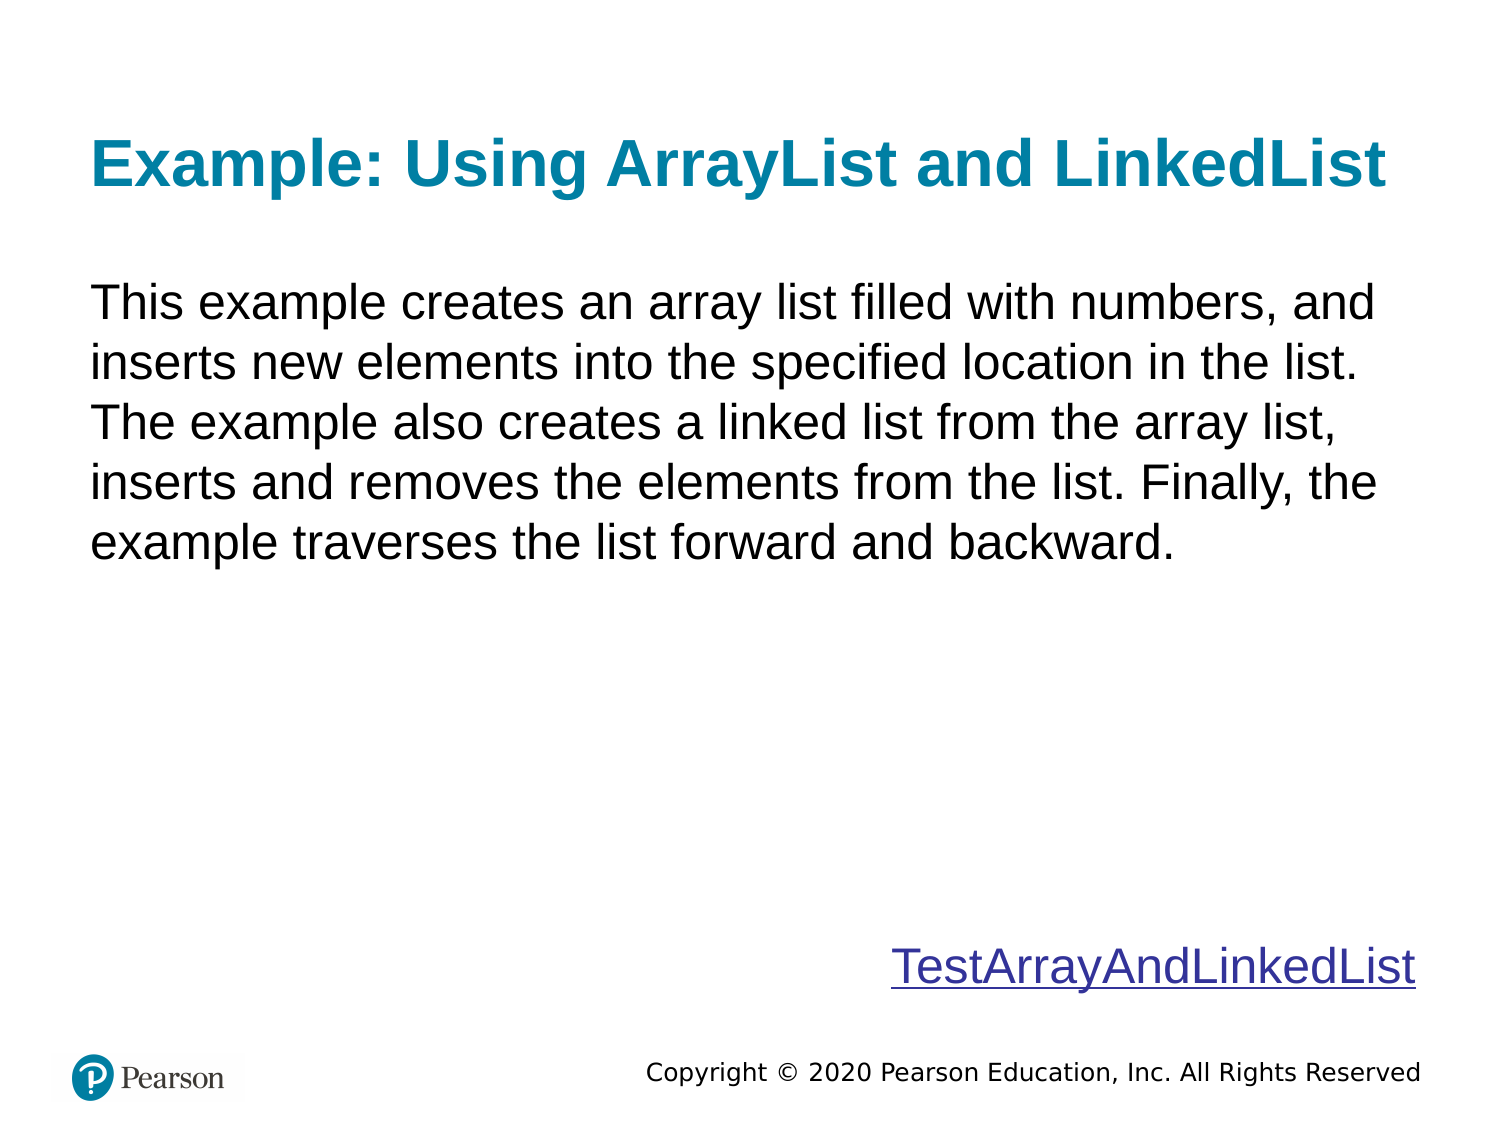

# Example: Using ArrayList and LinkedList
This example creates an array list filled with numbers, and inserts new elements into the specified location in the list. The example also creates a linked list from the array list, inserts and removes the elements from the list. Finally, the example traverses the list forward and backward.
TestArrayAndLinkedList